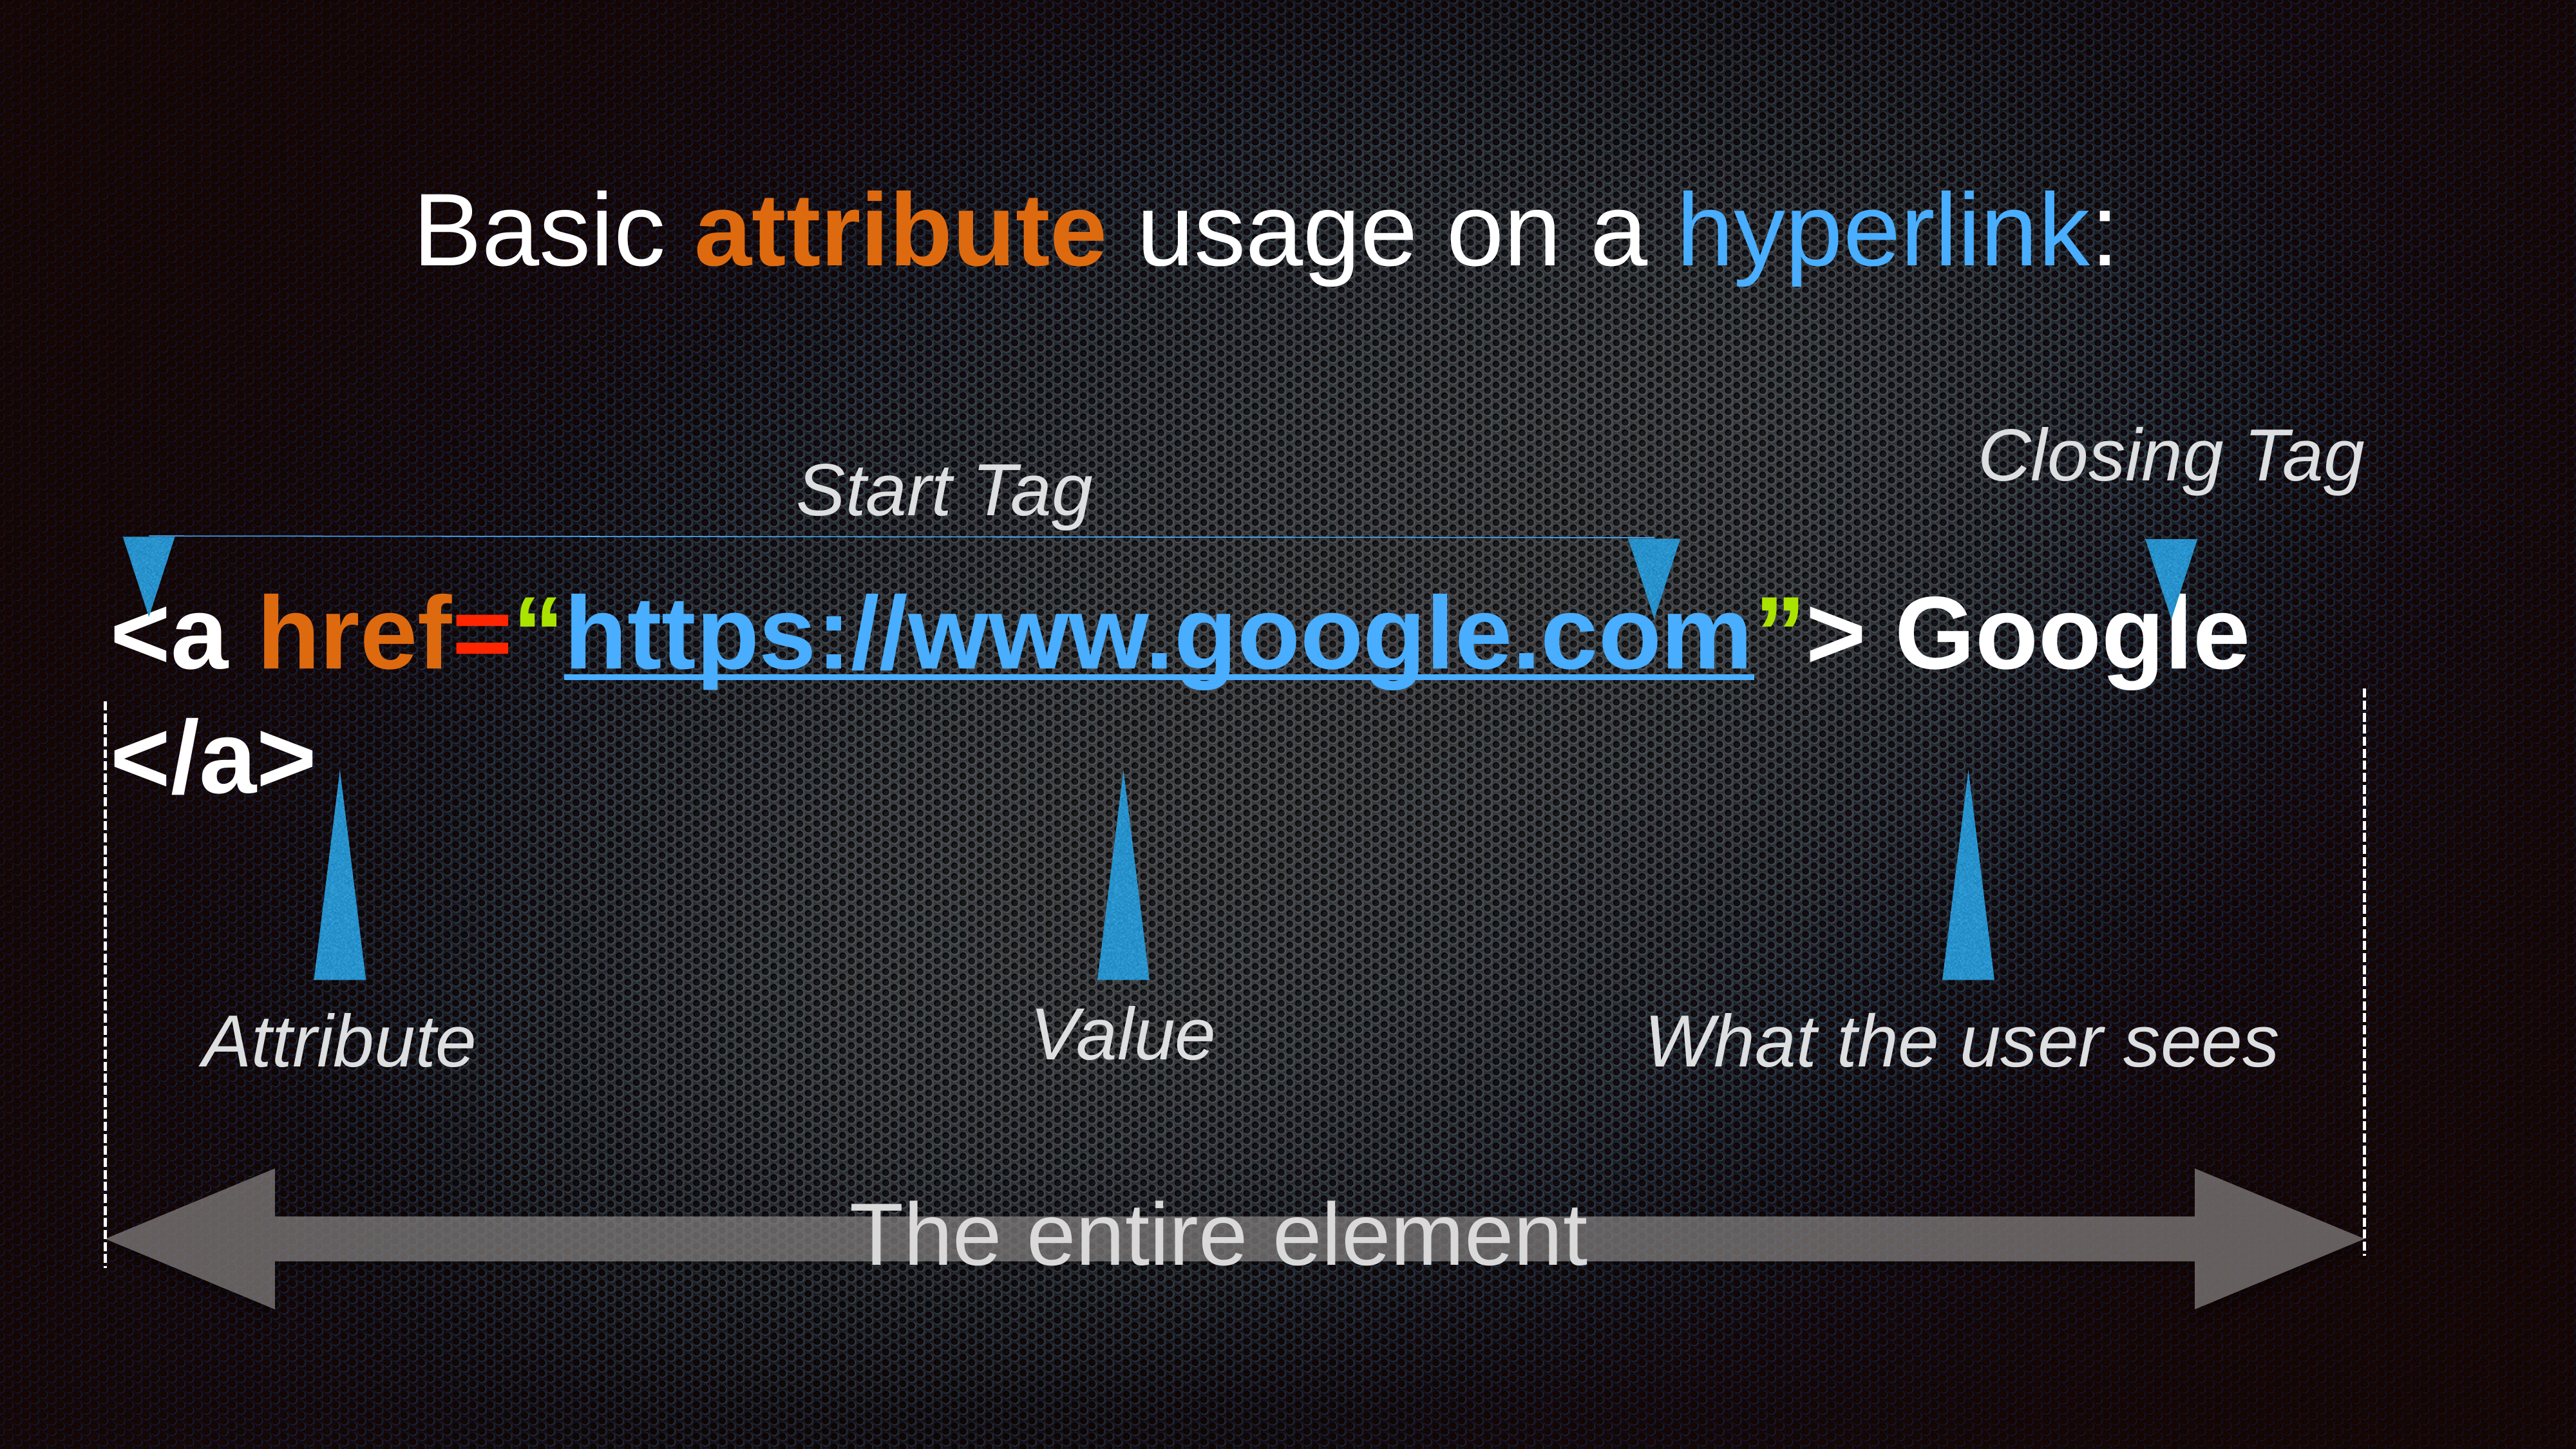

Basic attribute usage on a hyperlink:
# <a href=“https://www.google.com”> Google </a>
Closing Tag
Start Tag

Value
Attribute
What the user sees

The entire element